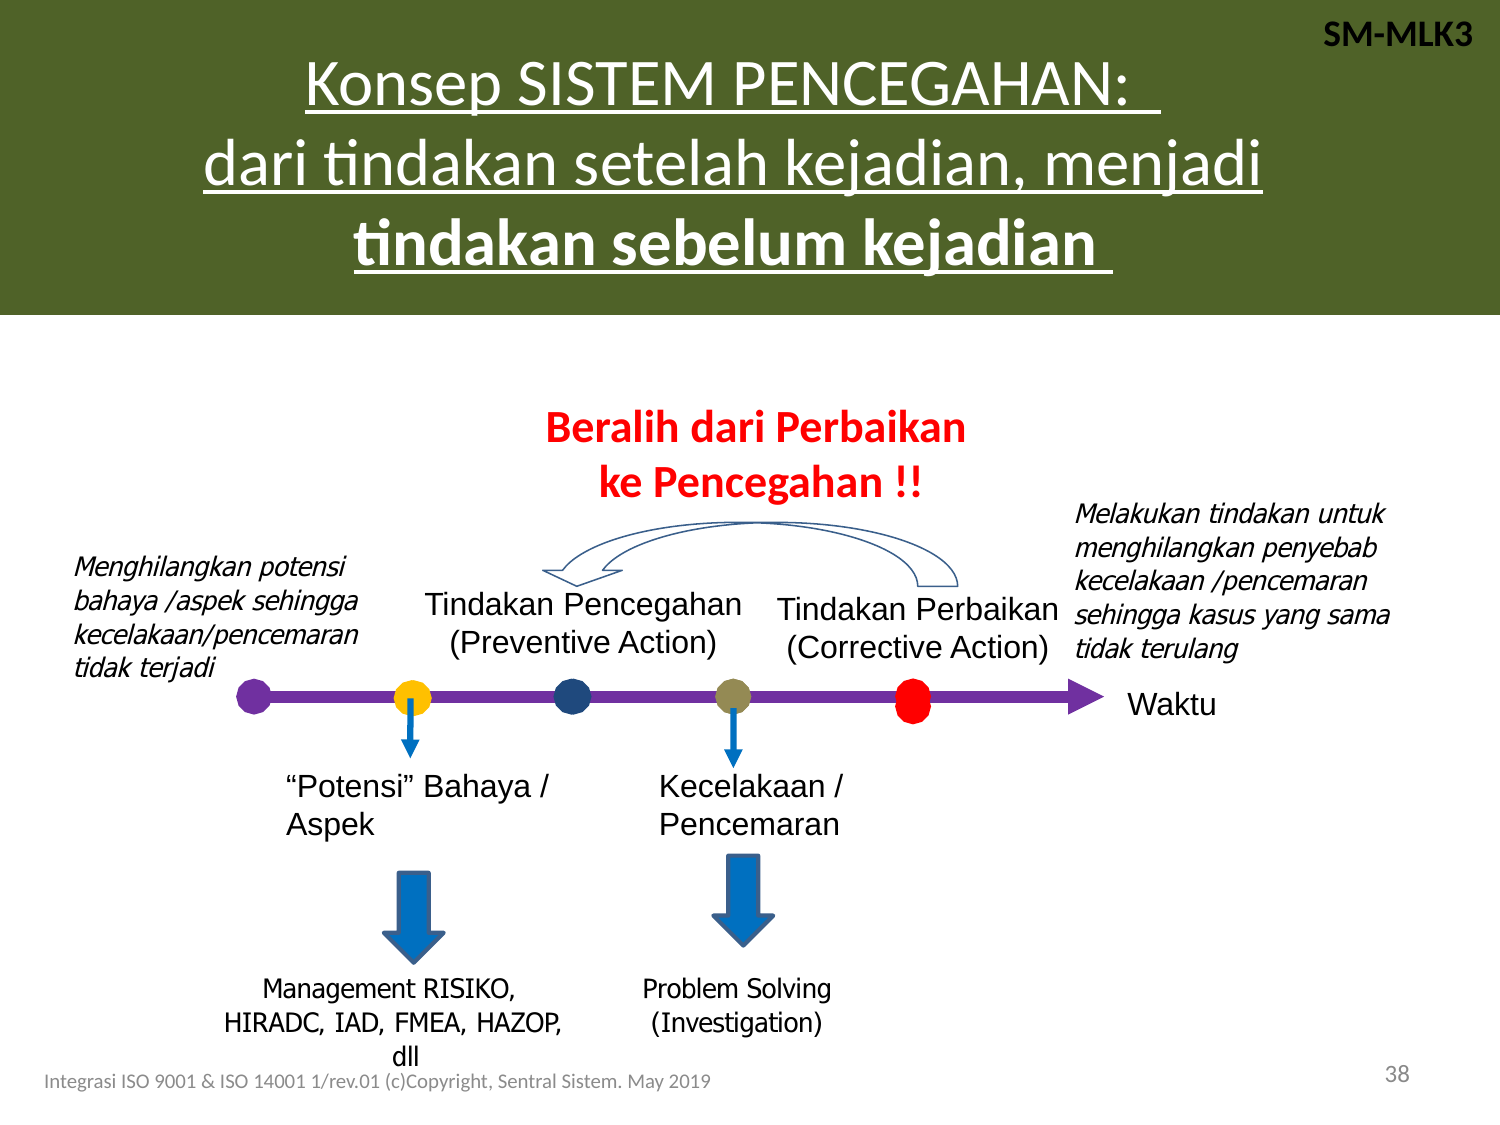

SM-MLK3
# Konsep SISTEM PENCEGAHAN: dari tindakan setelah kejadian, menjadi tindakan sebelum kejadian

Beralih dari Perbaikan
 ke Pencegahan !!
Melakukan tindakan untuk menghilangkan penyebab kecelakaan /pencemaran sehingga kasus yang sama tidak terulang
Menghilangkan potensi bahaya /aspek sehingga kecelakaan/pencemaran tidak terjadi
Tindakan Pencegahan
(Preventive Action)
Tindakan Perbaikan
(Corrective Action)
Waktu
“Potensi” Bahaya / Aspek
Kecelakaan / Pencemaran

Management RISIKO,
HIRADC, IAD, FMEA, HAZOP, dll
Problem Solving
(Investigation)
38
Integrasi ISO 9001 & ISO 14001 1/rev.01 (c)Copyright, Sentral Sistem. May 2019